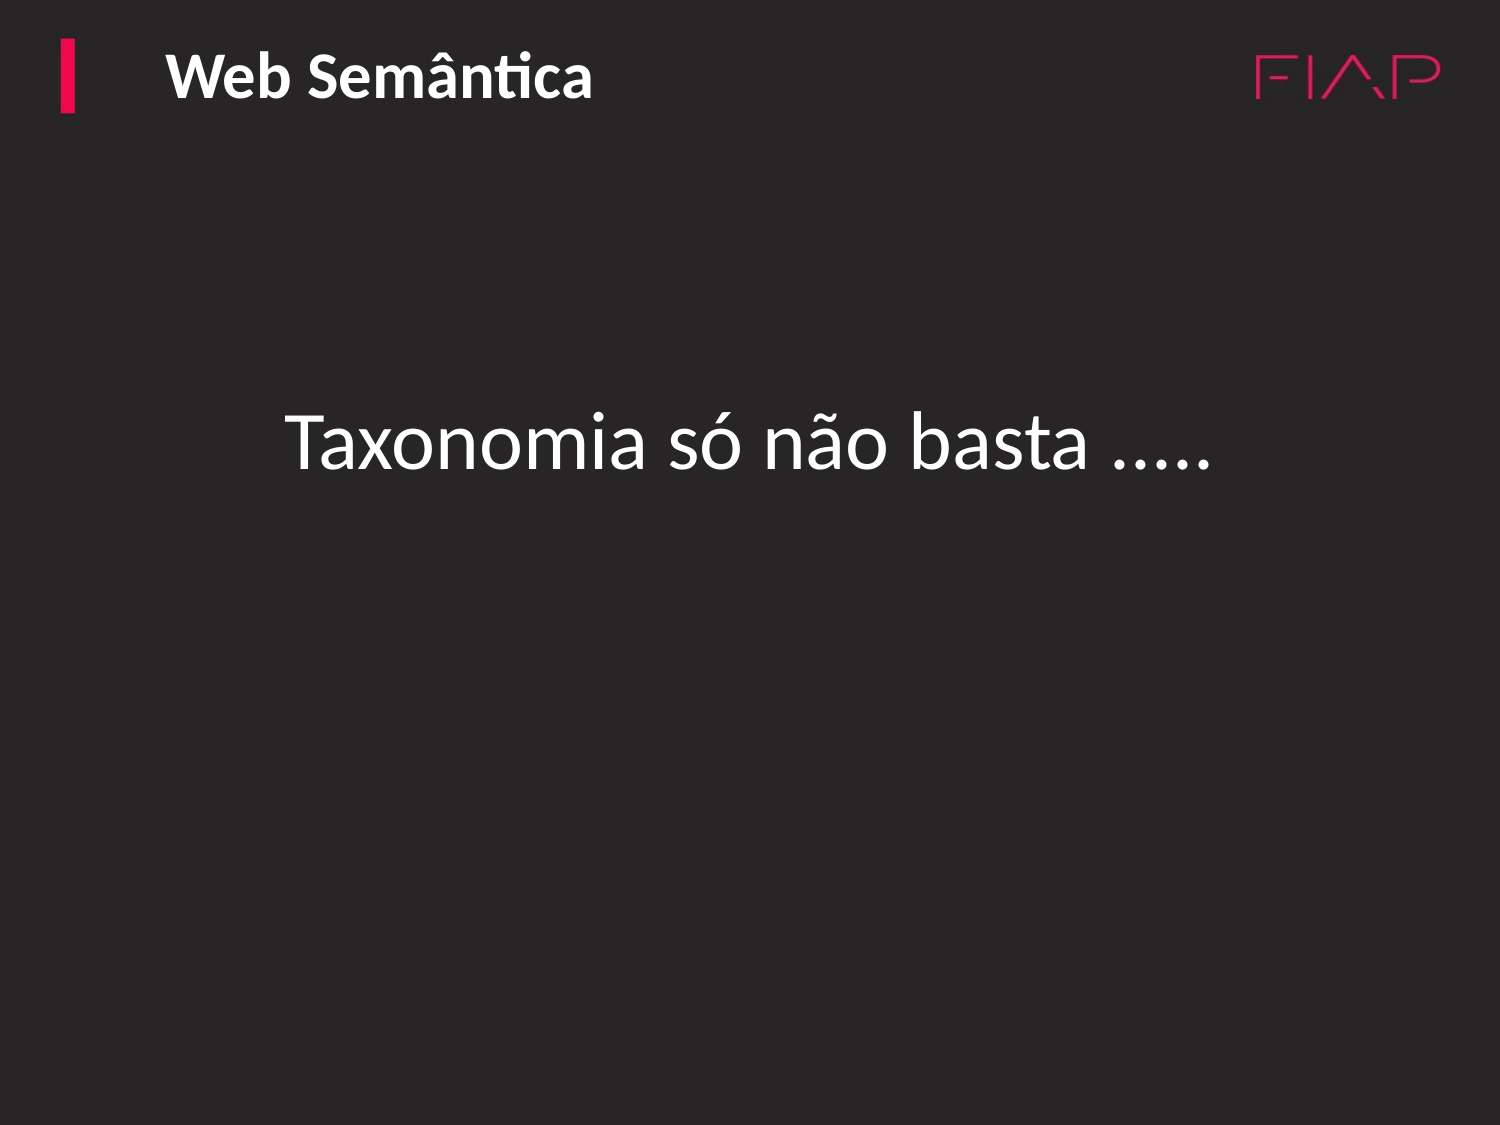

Web Semântica
Taxonomia só não basta .....